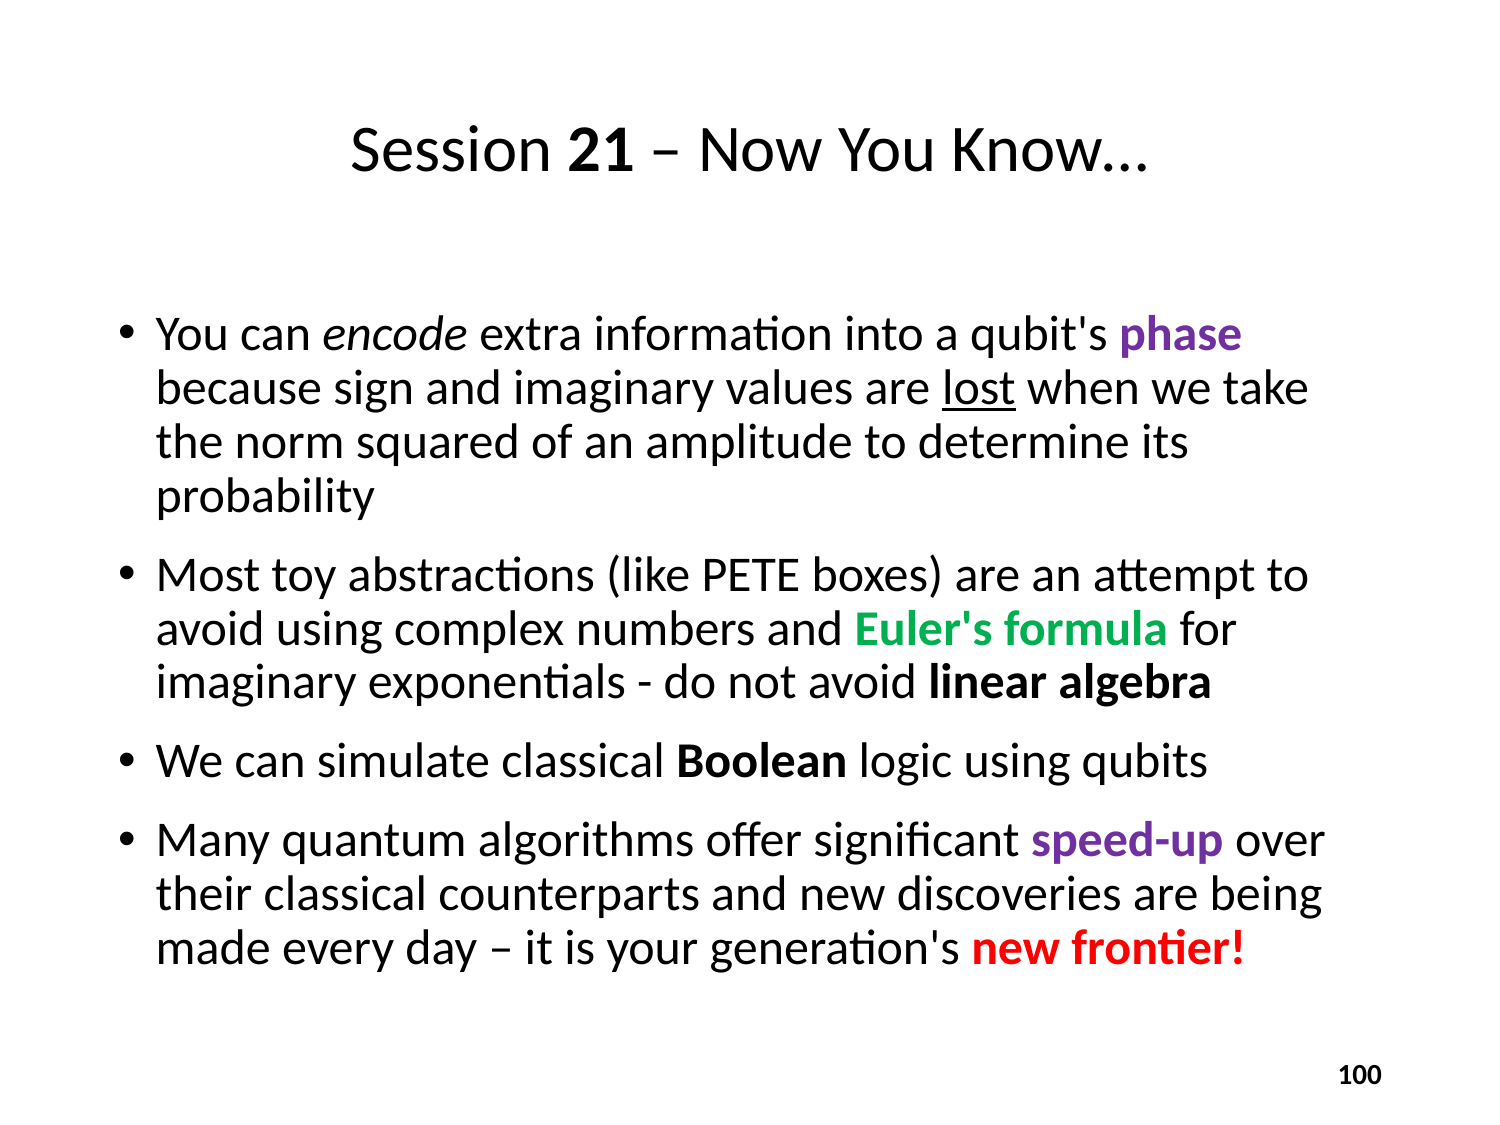

# Session 21 – Now You Know…
You can encode extra information into a qubit's phase because sign and imaginary values are lost when we take the norm squared of an amplitude to determine its probability
Most toy abstractions (like PETE boxes) are an attempt to avoid using complex numbers and Euler's formula for imaginary exponentials - do not avoid linear algebra
We can simulate classical Boolean logic using qubits
Many quantum algorithms offer significant speed-up over their classical counterparts and new discoveries are being made every day – it is your generation's new frontier!

100